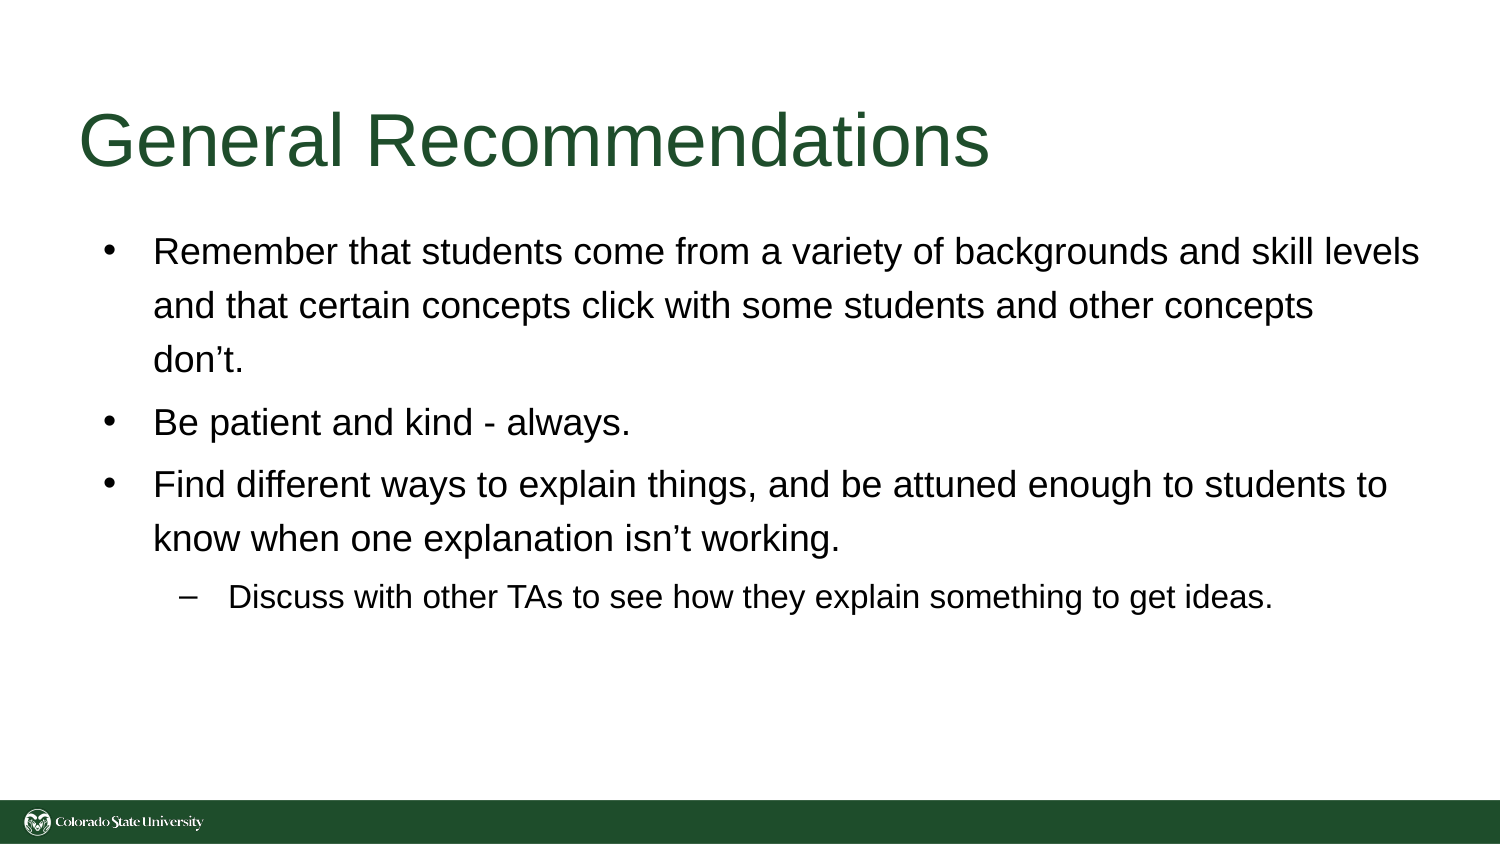

# General Recommendations
Remember that students come from a variety of backgrounds and skill levels and that certain concepts click with some students and other concepts don’t.
Be patient and kind - always.
Find different ways to explain things, and be attuned enough to students to know when one explanation isn’t working.
Discuss with other TAs to see how they explain something to get ideas.